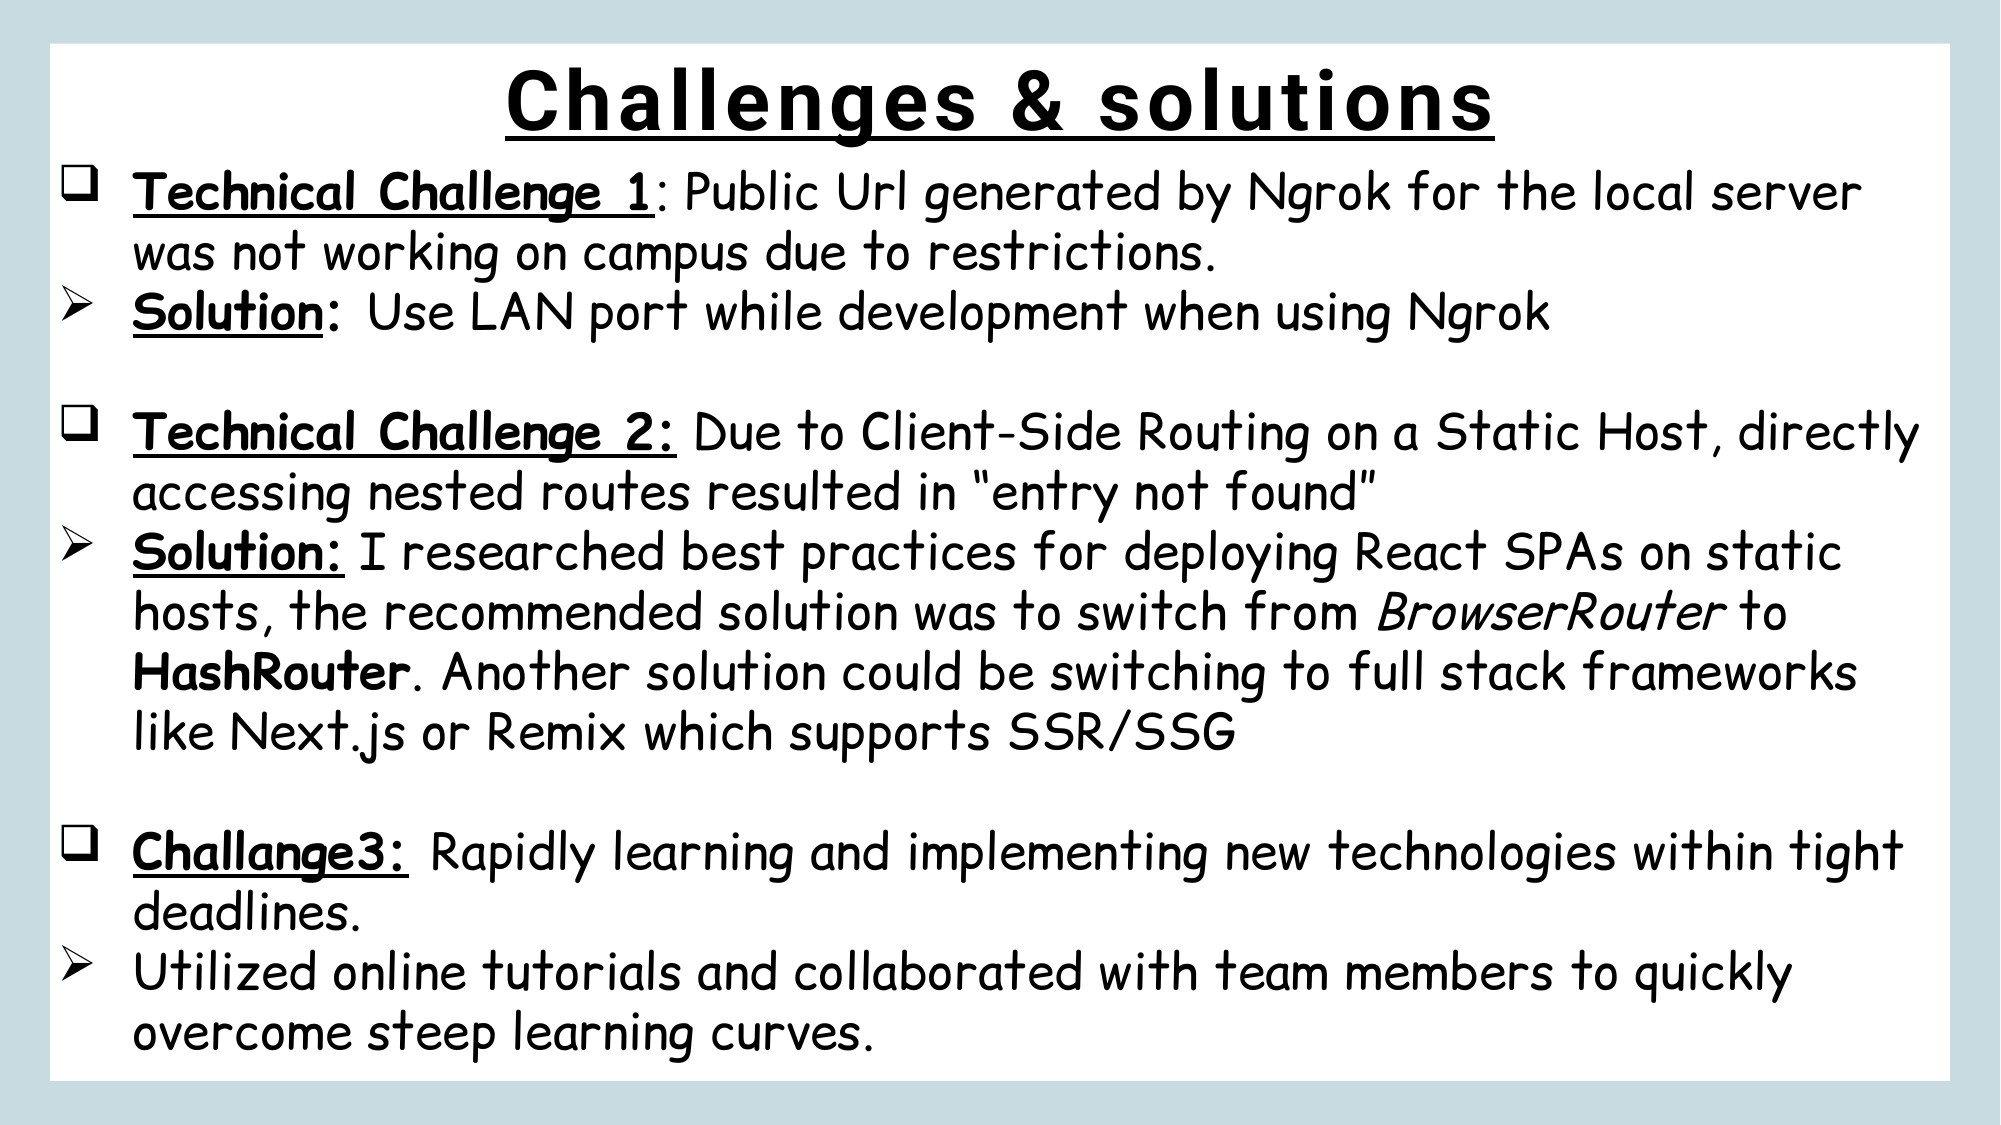

# Challenges & solutions
Technical Challenge 1: Public Url generated by Ngrok for the local server was not working on campus due to restrictions.
Solution: Use LAN port while development when using Ngrok

Technical Challenge 2: Due to Client-Side Routing on a Static Host, directly accessing nested routes resulted in “entry not found”
Solution: I researched best practices for deploying React SPAs on static hosts, the recommended solution was to switch from BrowserRouter to HashRouter. Another solution could be switching to full stack frameworks like Next.js or Remix which supports SSR/SSG

Challange3: Rapidly learning and implementing new technologies within tight deadlines.
Utilized online tutorials and collaborated with team members to quickly overcome steep learning curves.